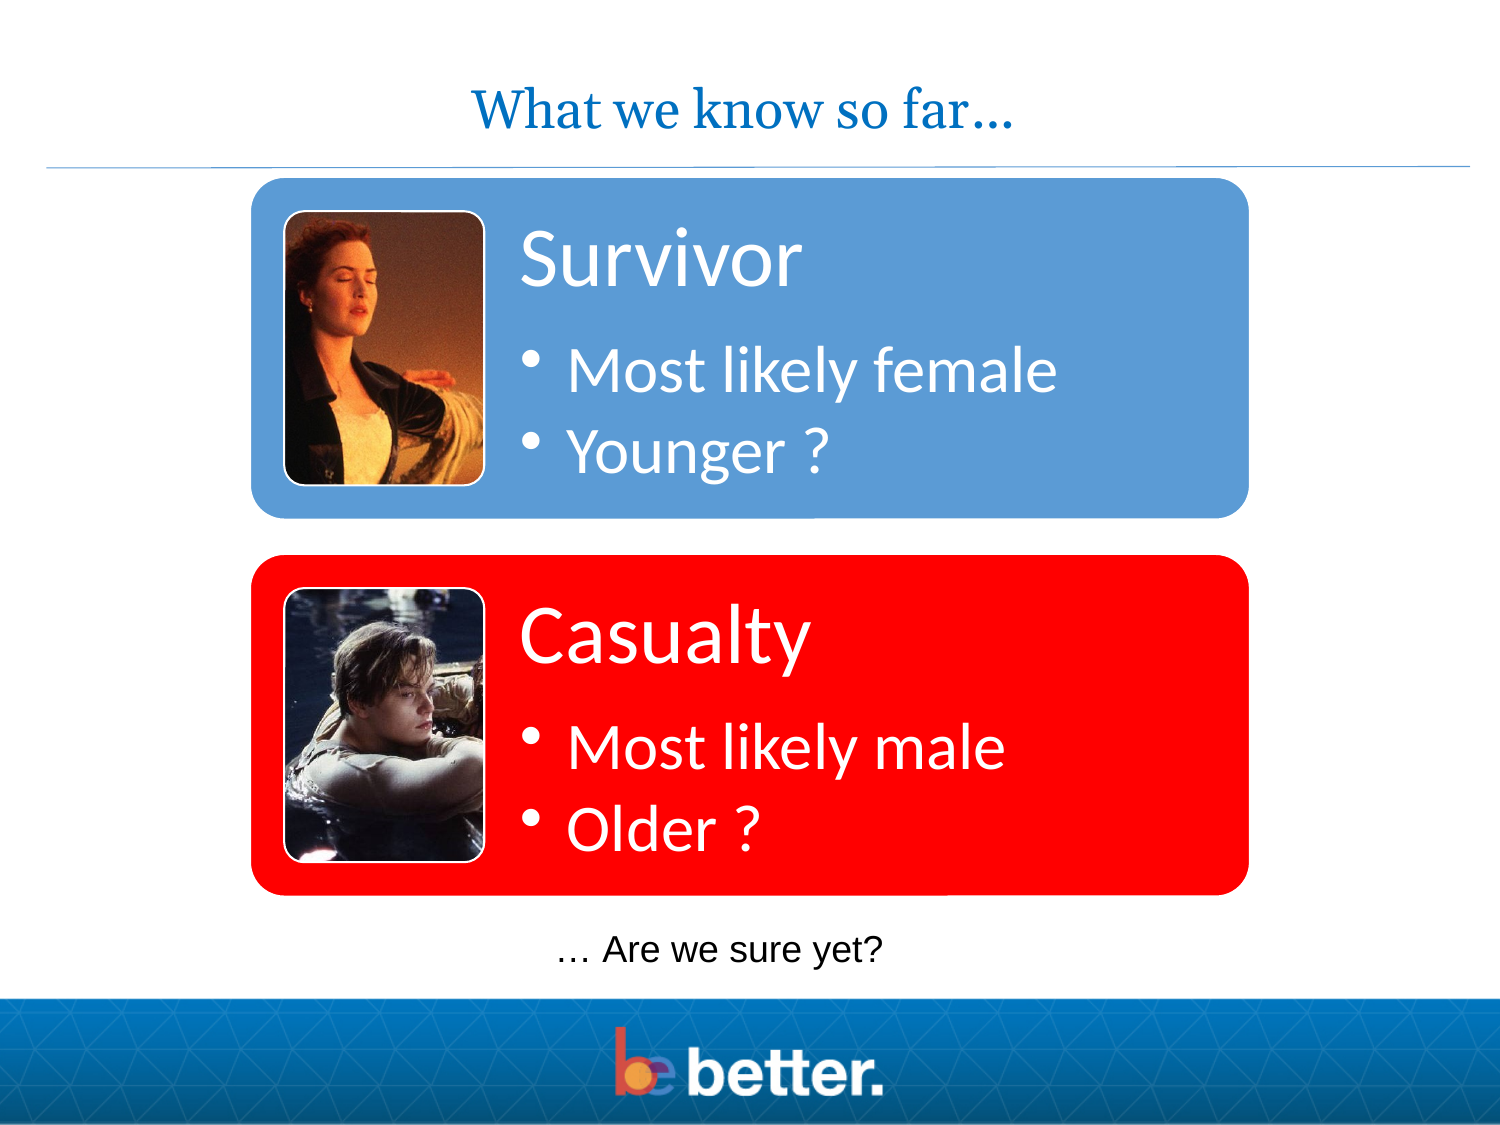

What we know so far…
Survivor
Most likely female
Younger ?
Casualty
Most likely male
Older ?
… Are we sure yet?